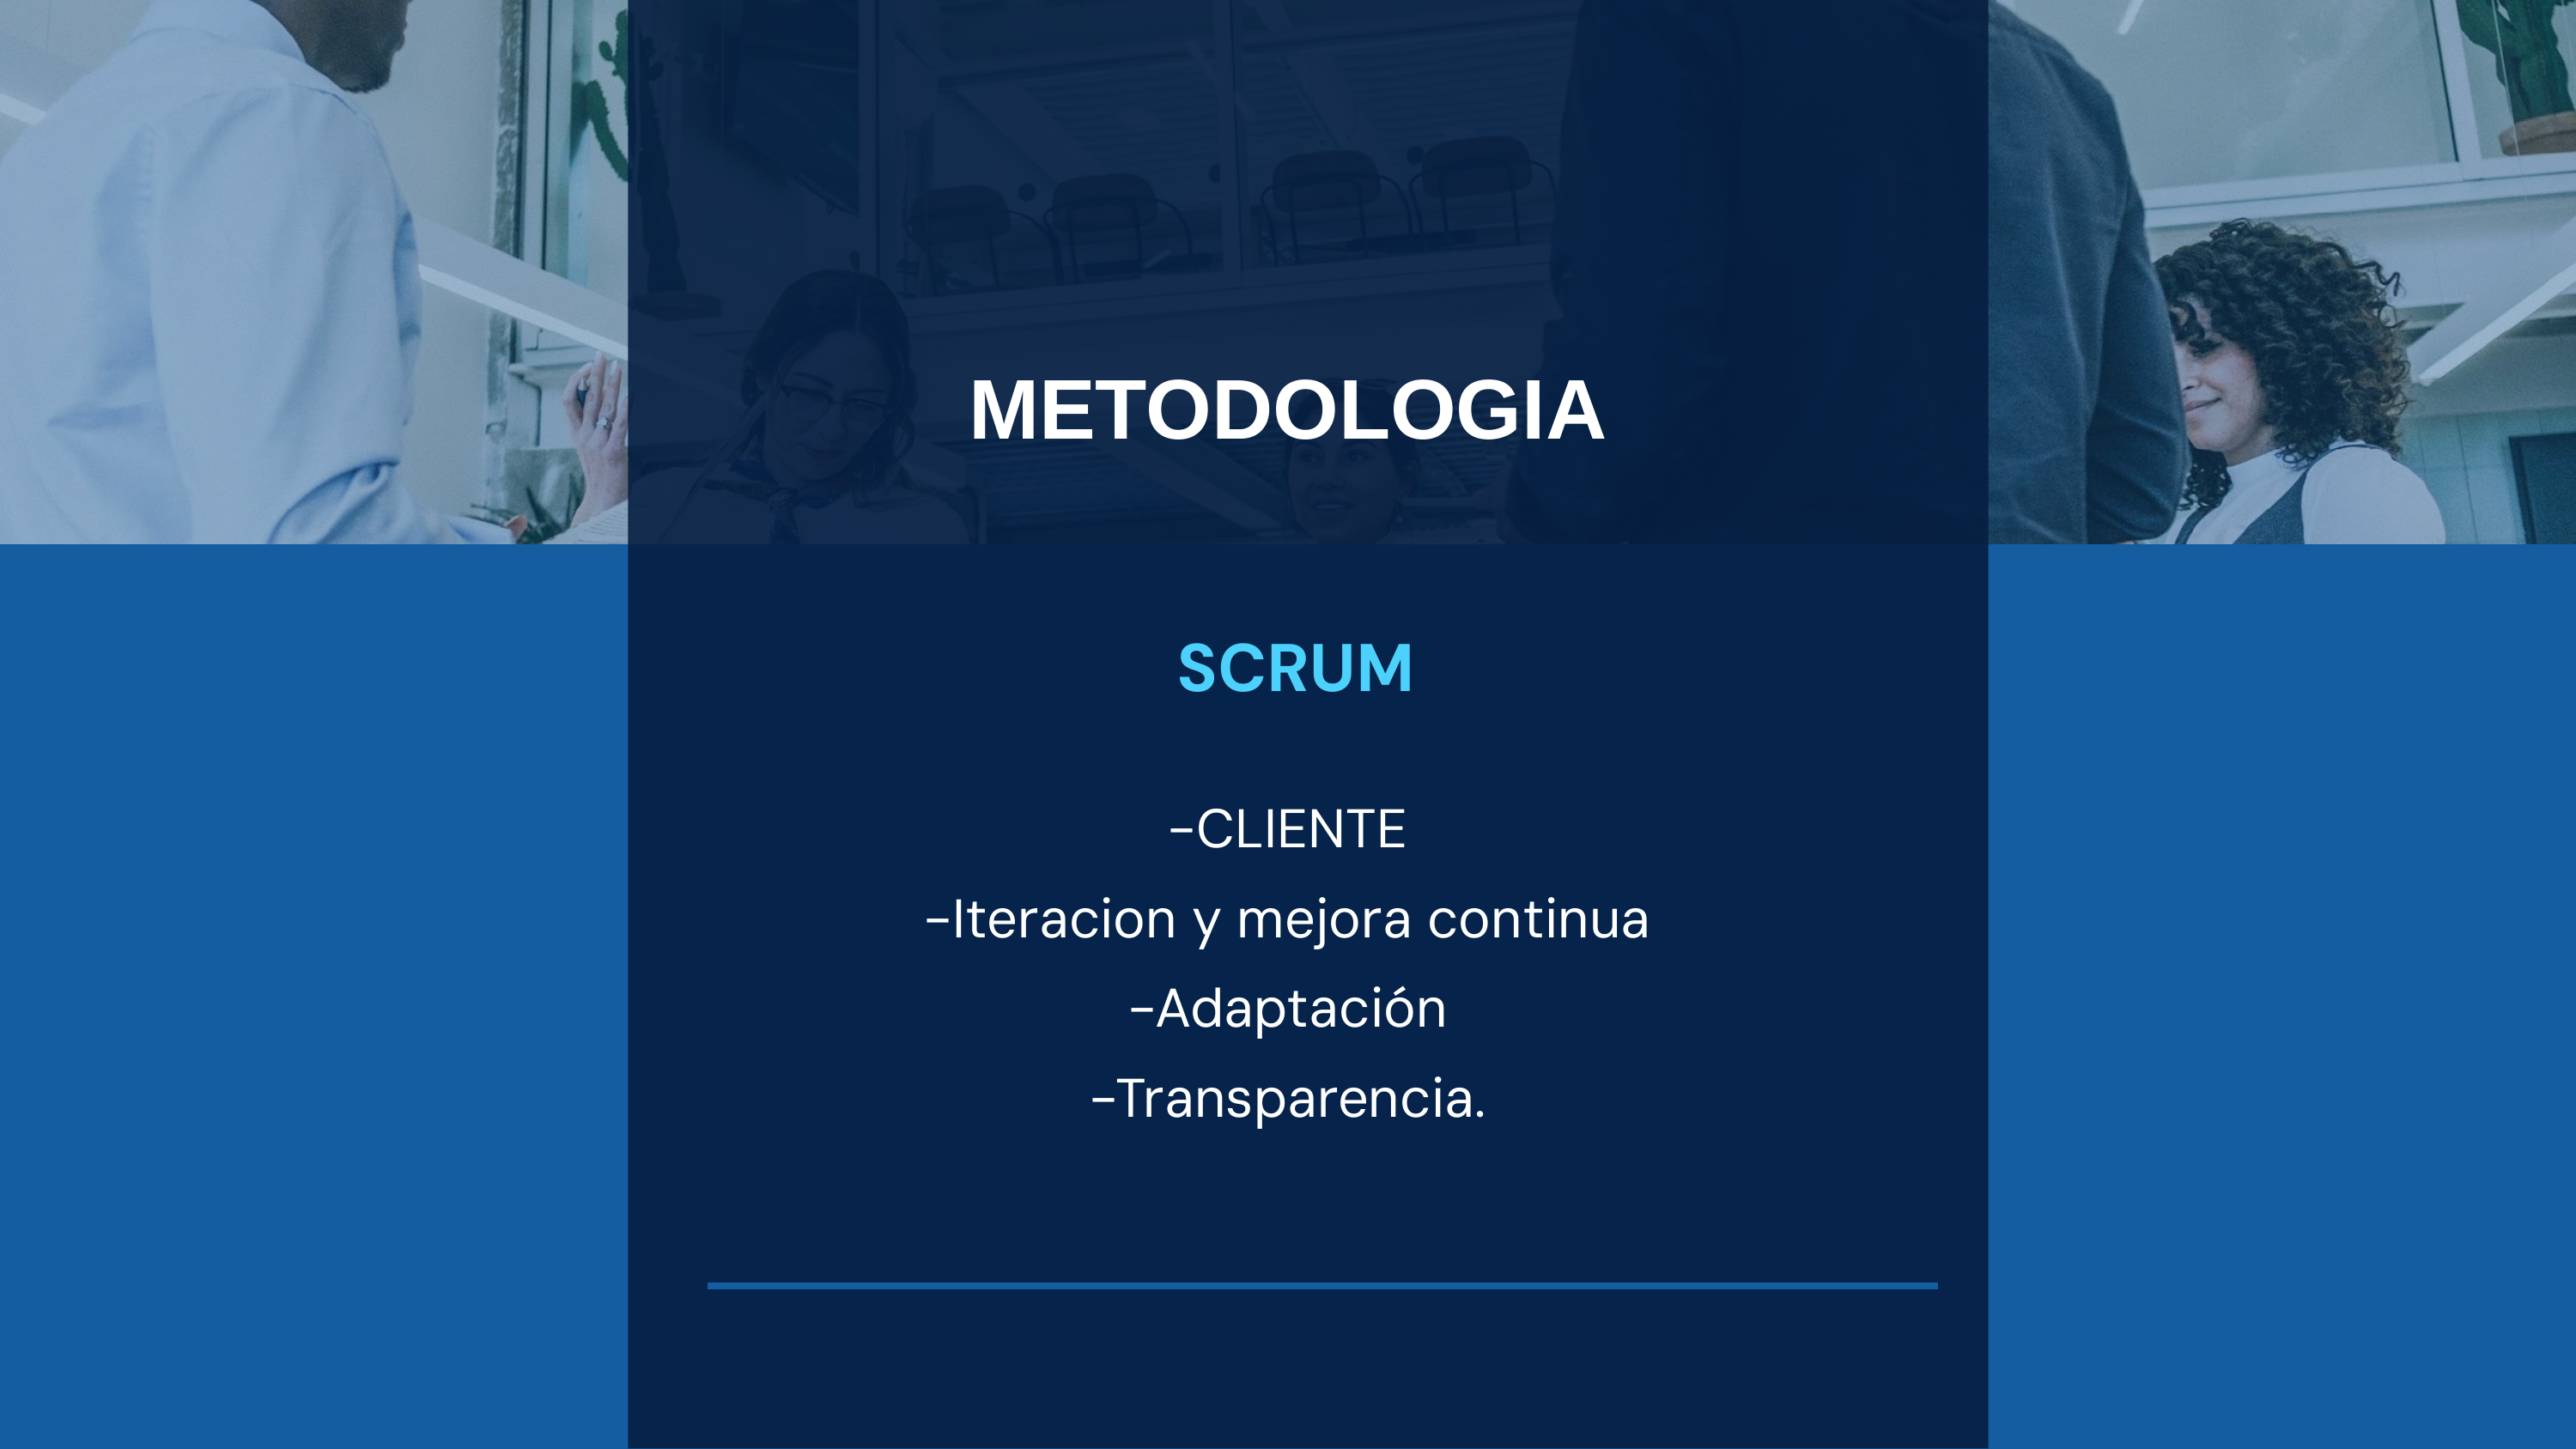

METODOLOGIA
 SCRUM
-CLIENTE
-Iteracion y mejora continua
-Adaptación
-Transparencia.